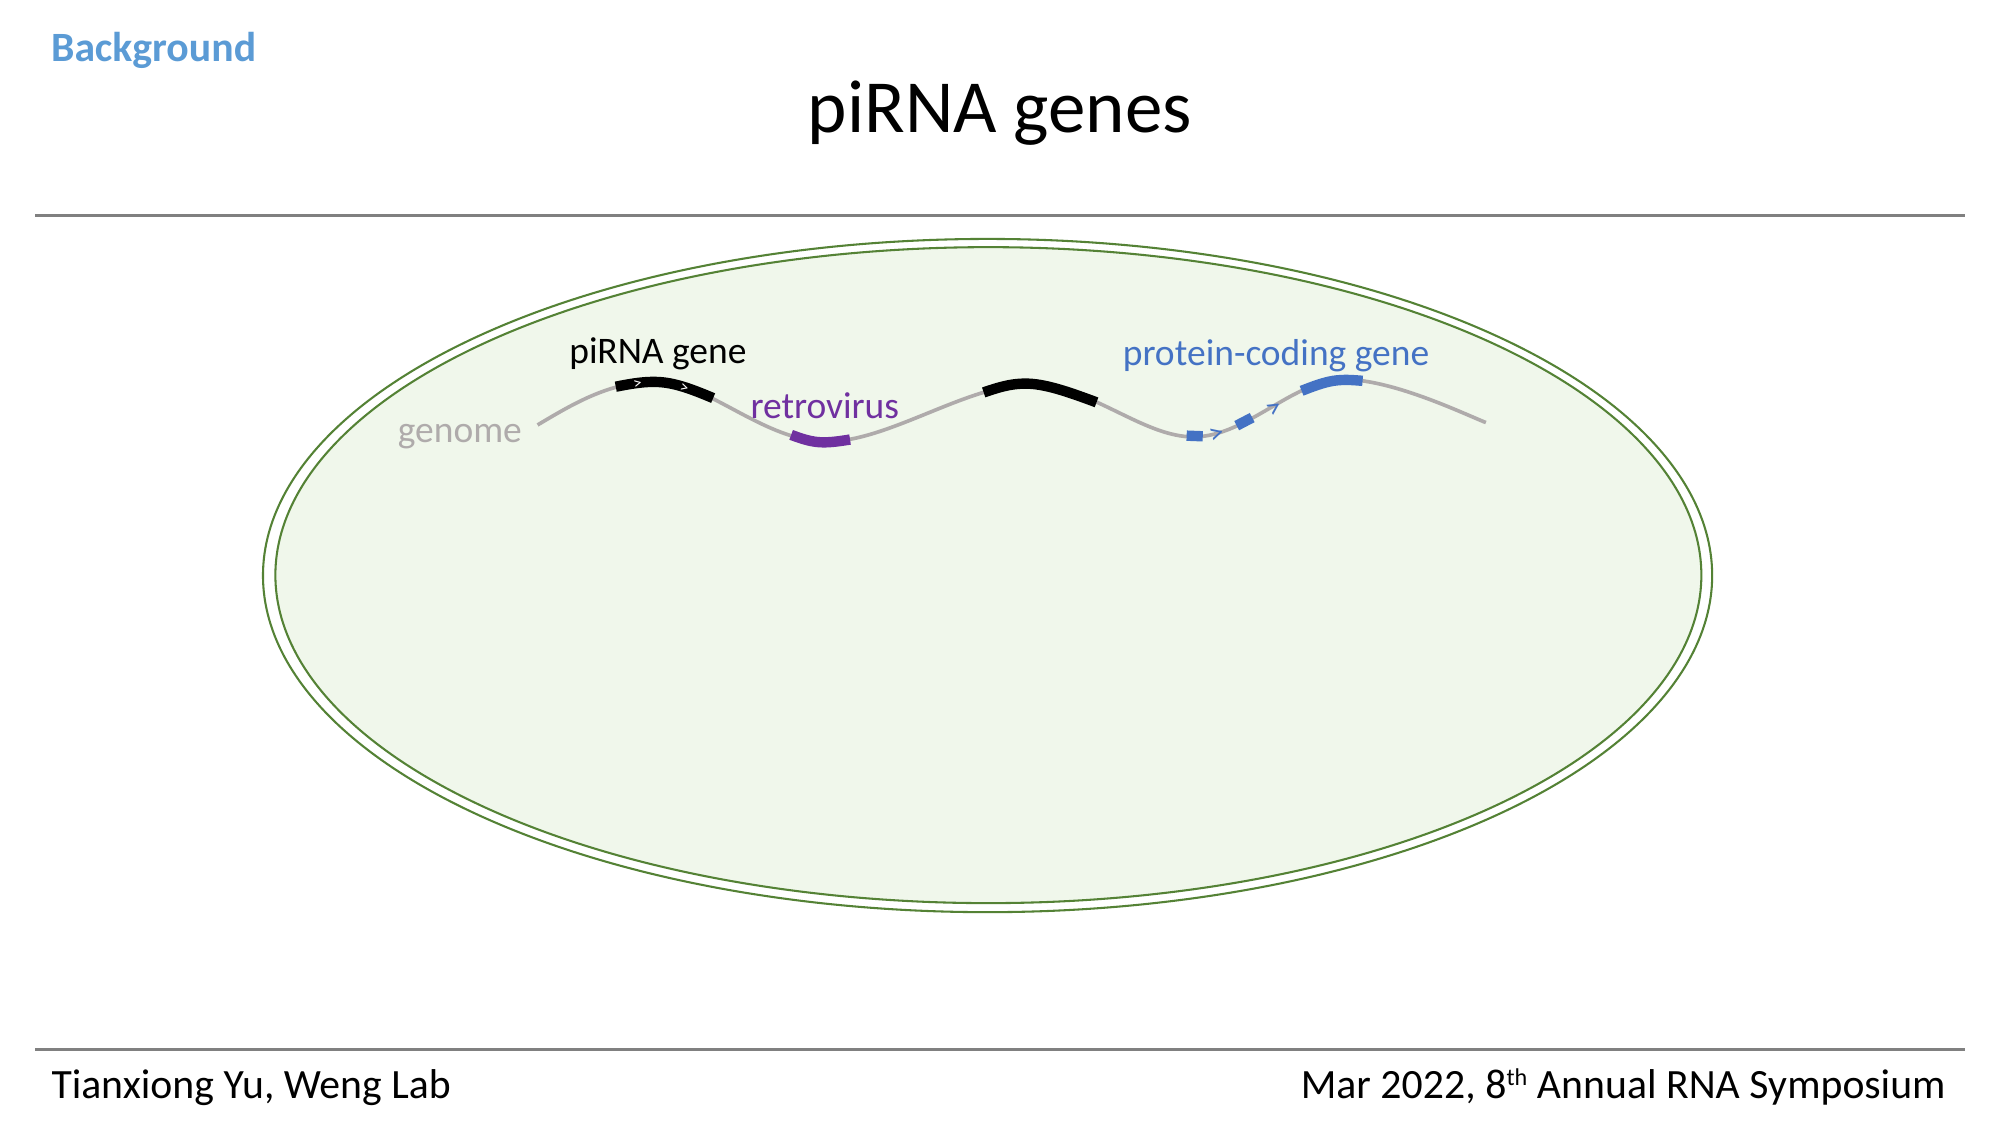

# piRNA genes
Background

piRNA gene
protein-coding gene
>
>

>
>

retrovirus
genome

Tianxiong Yu, Weng Lab
Mar 2022, 8th Annual RNA Symposium